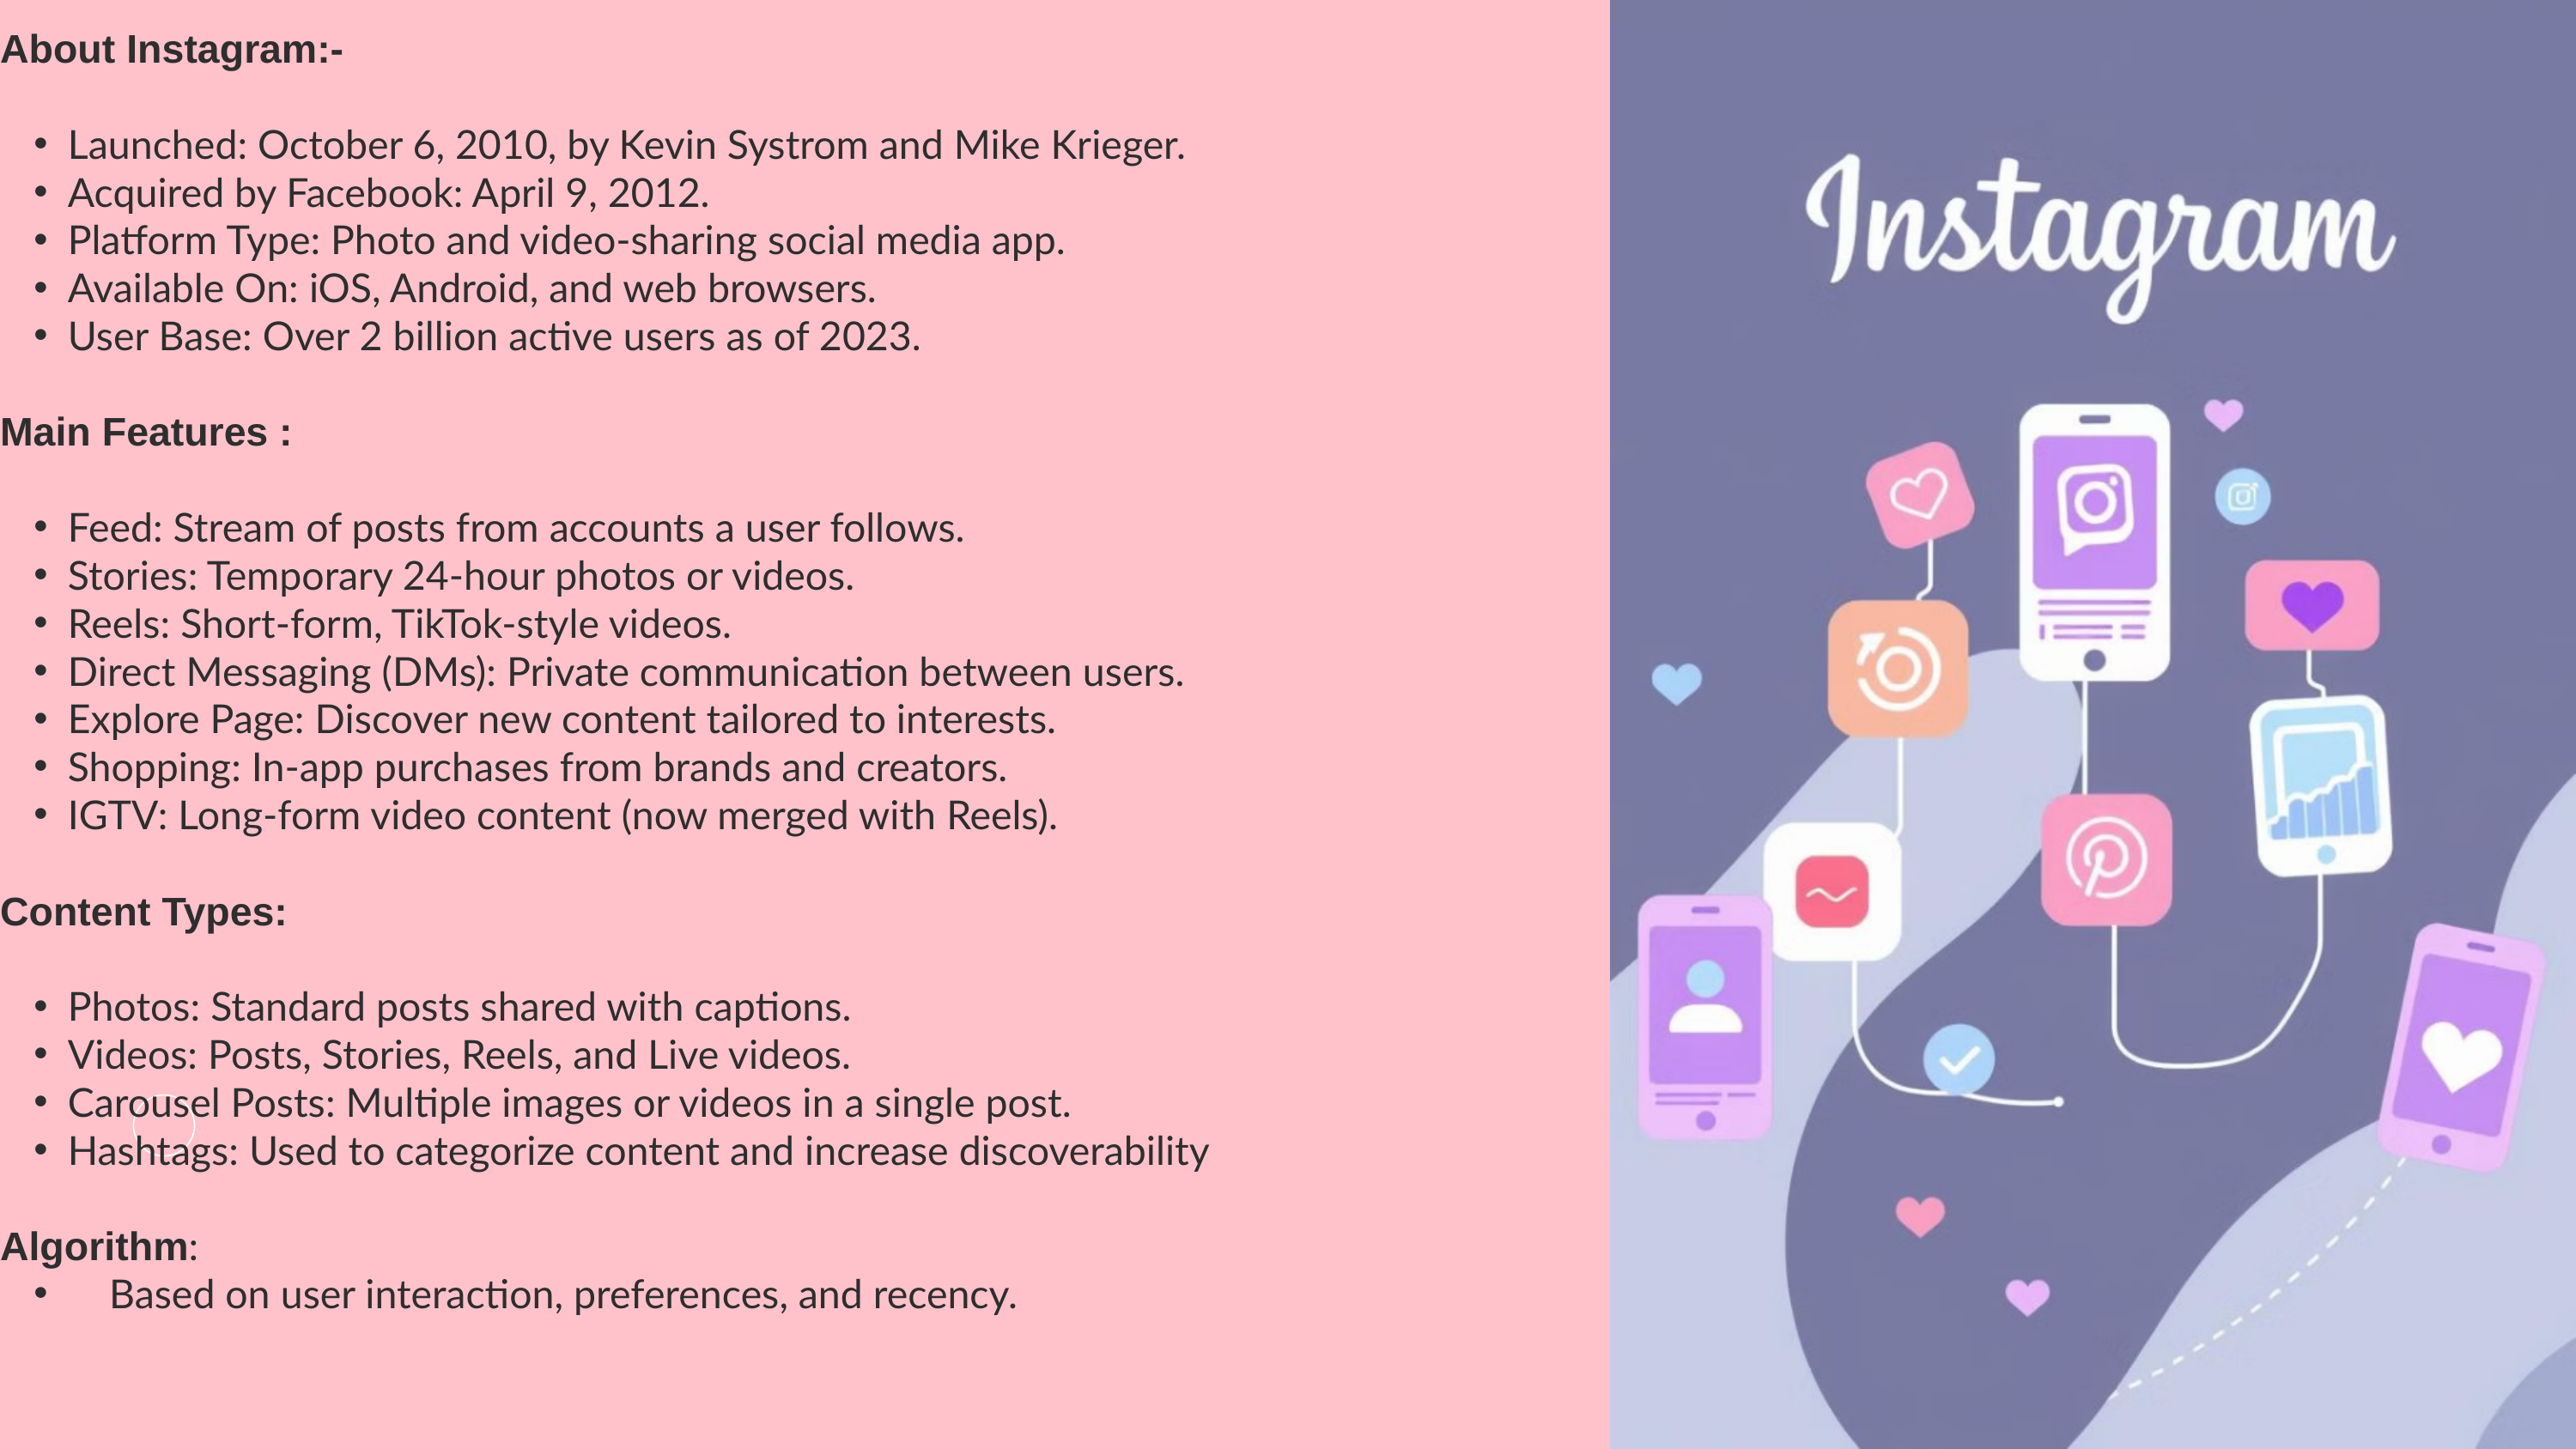

About Instagram:-

Launched: October 6, 2010, by Kevin Systrom and Mike Krieger.
Acquired by Facebook: April 9, 2012.
Platform Type: Photo and video-sharing social media app.
Available On: iOS, Android, and web browsers.
User Base: Over 2 billion active users as of 2023.

Main Features :

Feed: Stream of posts from accounts a user follows.
Stories: Temporary 24-hour photos or videos.
Reels: Short-form, TikTok-style videos.
Direct Messaging (DMs): Private communication between users.
Explore Page: Discover new content tailored to interests.
Shopping: In-app purchases from brands and creators.
IGTV: Long-form video content (now merged with Reels).

Content Types:

Photos: Standard posts shared with captions.
Videos: Posts, Stories, Reels, and Live videos.
Carousel Posts: Multiple images or videos in a single post.
Hashtags: Used to categorize content and increase discoverability

Algorithm:
    Based on user interaction, preferences, and recency.